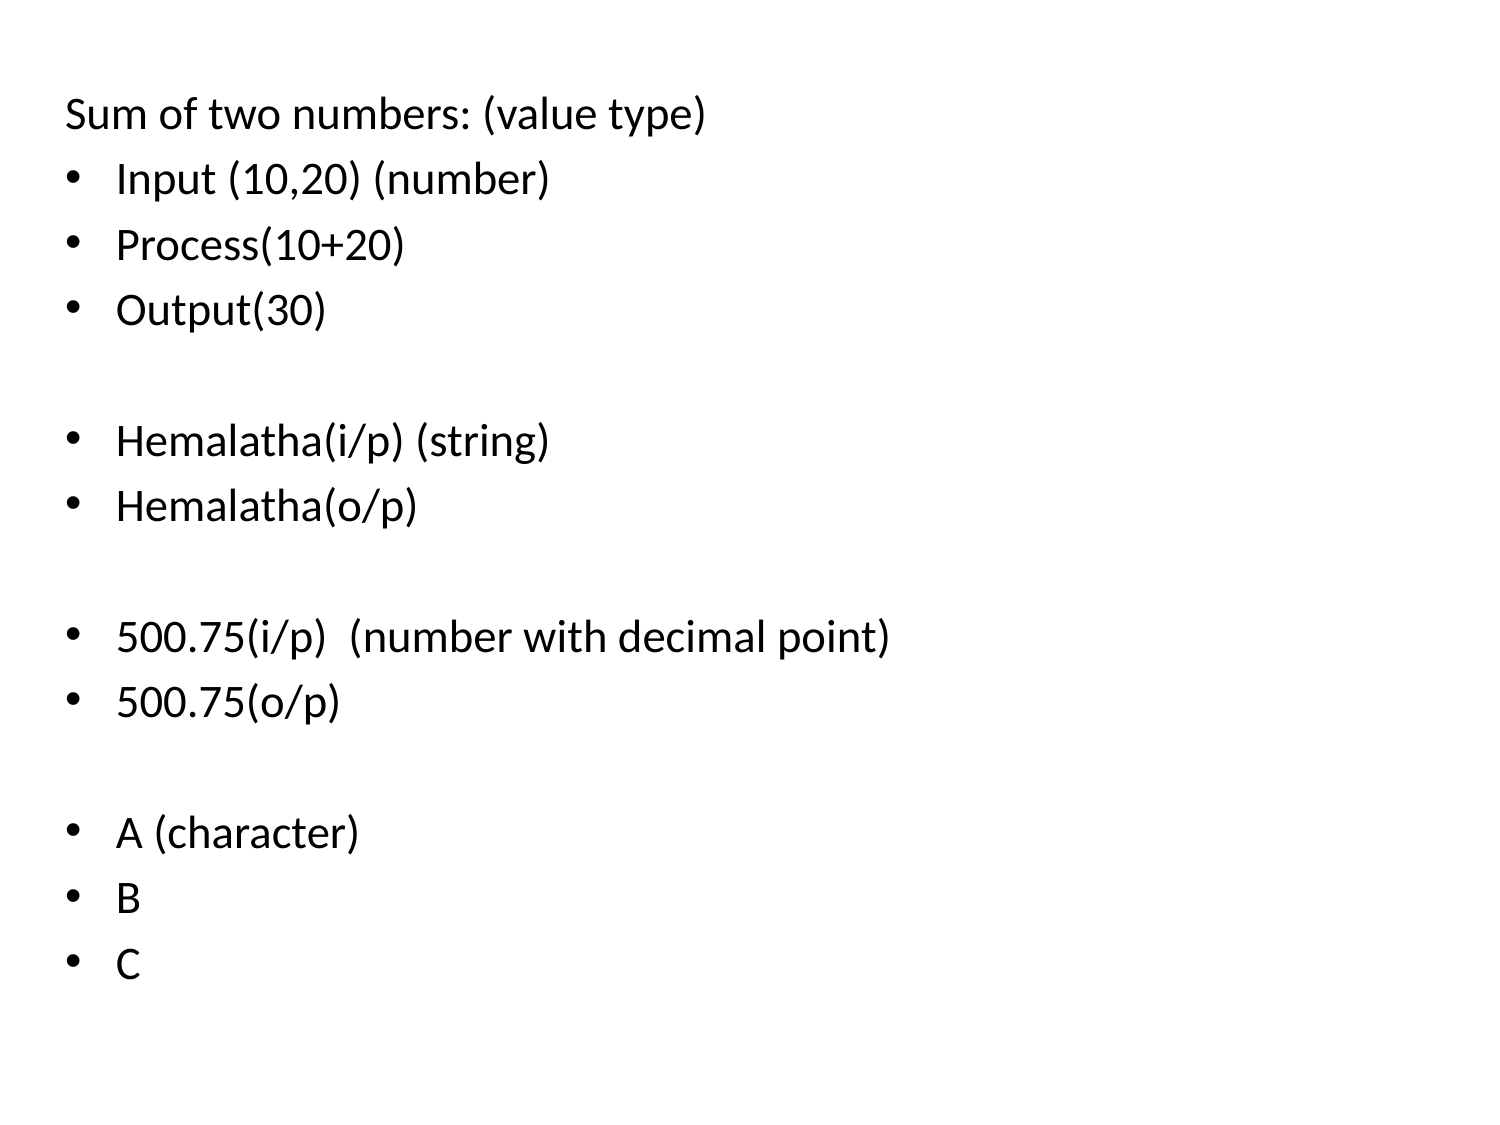

Sum of two numbers: (value type)
Input (10,20) (number)
Process(10+20)
Output(30)

Hemalatha(i/p) (string)
Hemalatha(o/p)

500.75(i/p)  (number with decimal point)
500.75(o/p)

A (character)
B
C